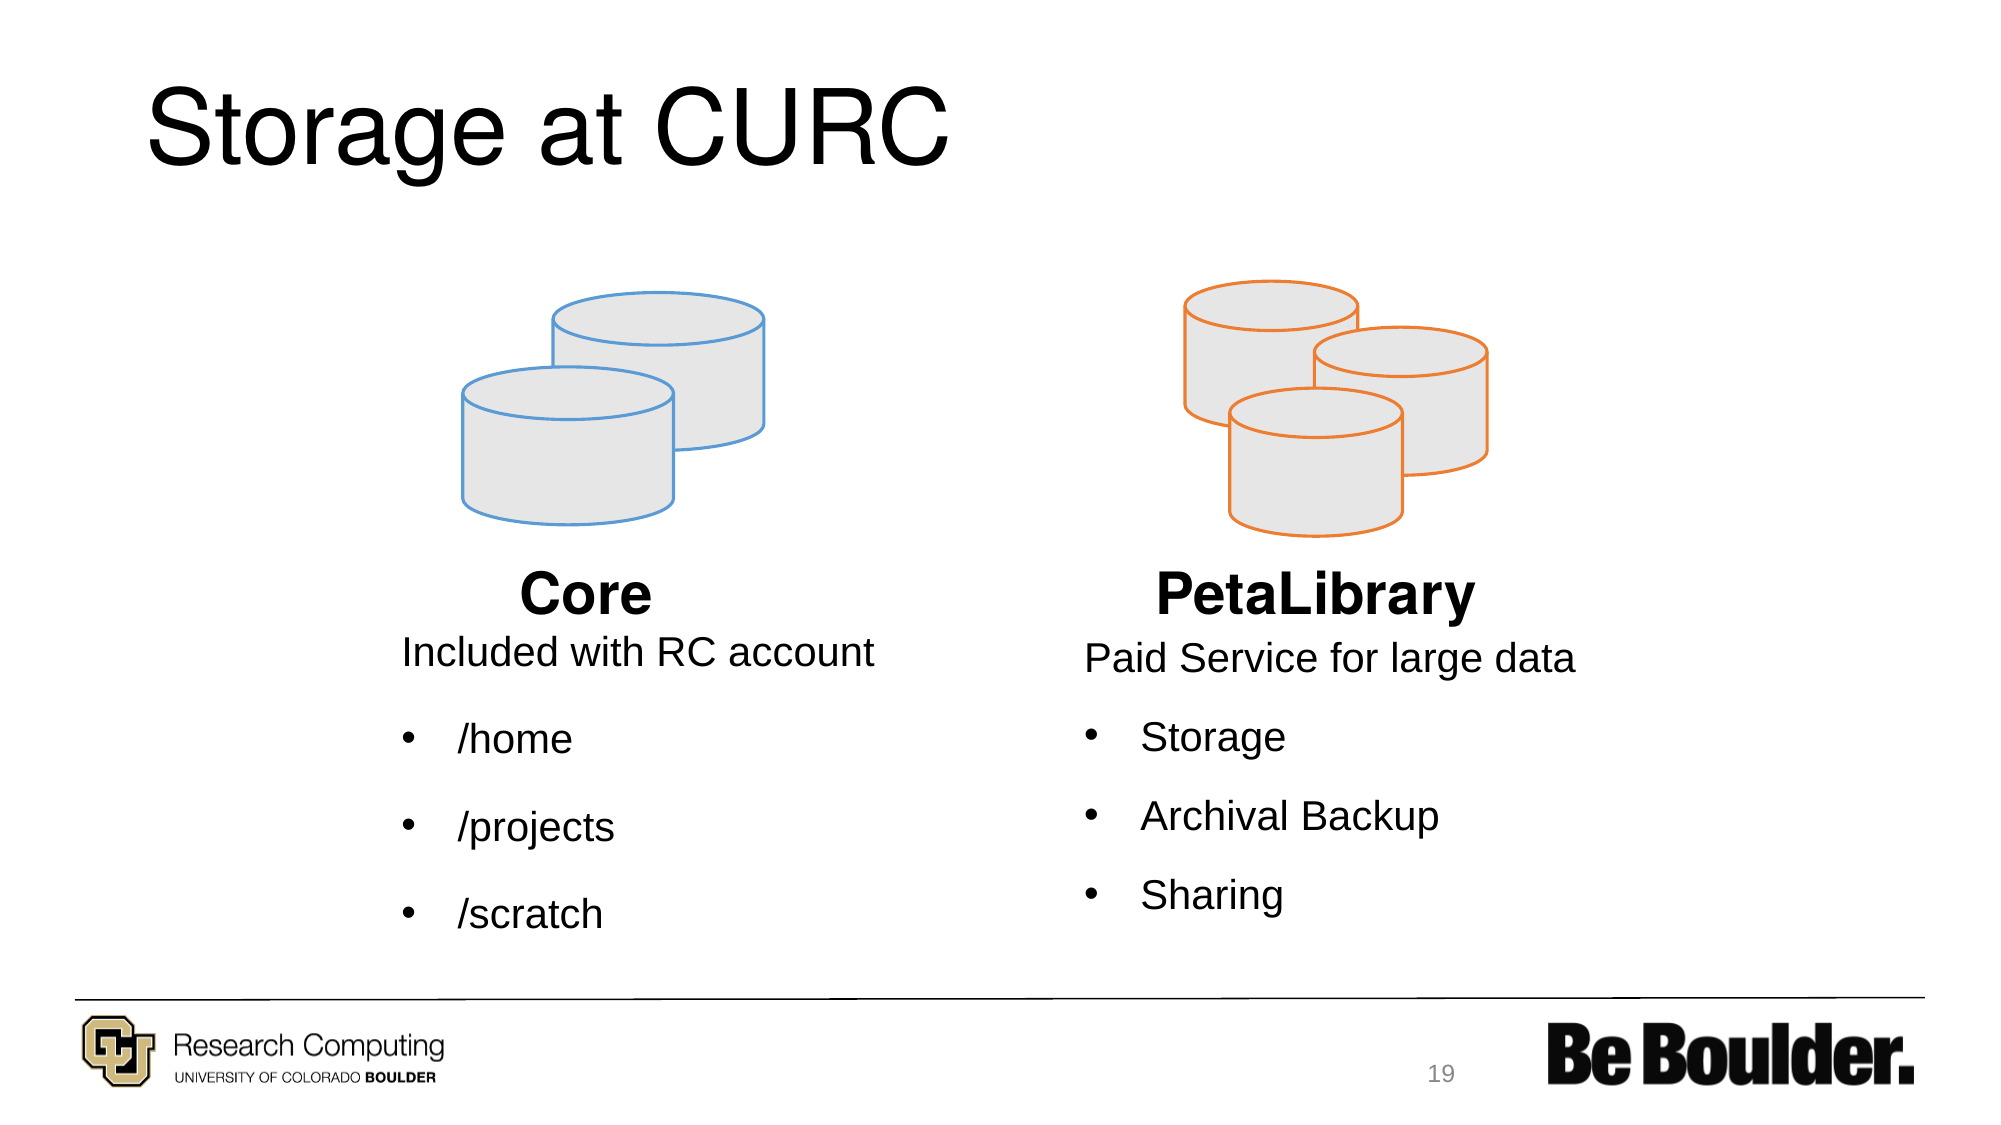

# Storage at CURC

Core
PetaLibrary
Included with RC account
/home
/projects
/scratch
Paid Service for large data
Storage
Archival Backup
Sharing
19